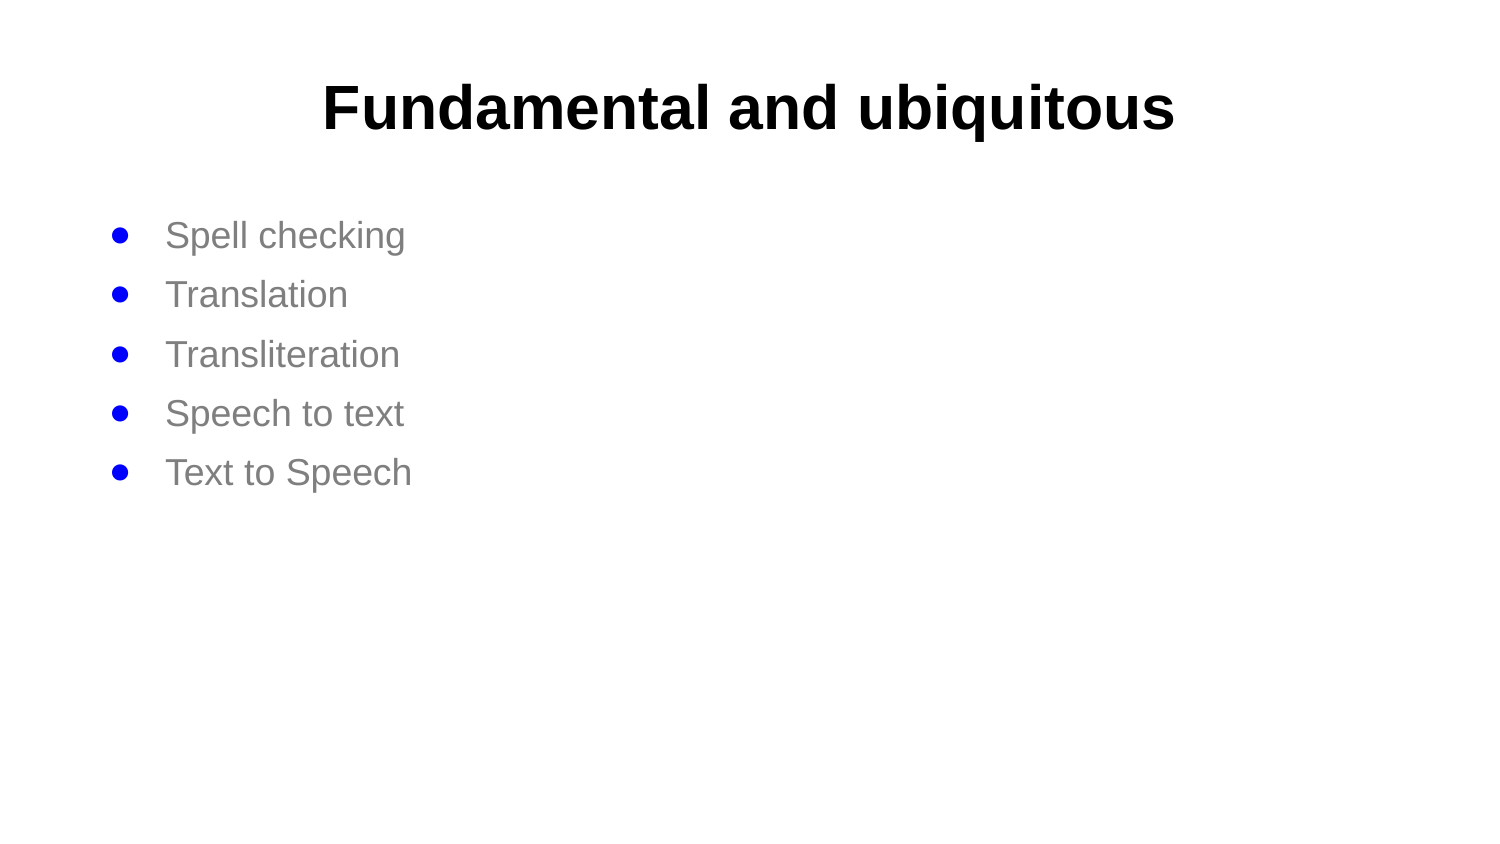

# Fundamental and ubiquitous
Spell checking
Translation
Transliteration
Speech to text
Text to Speech